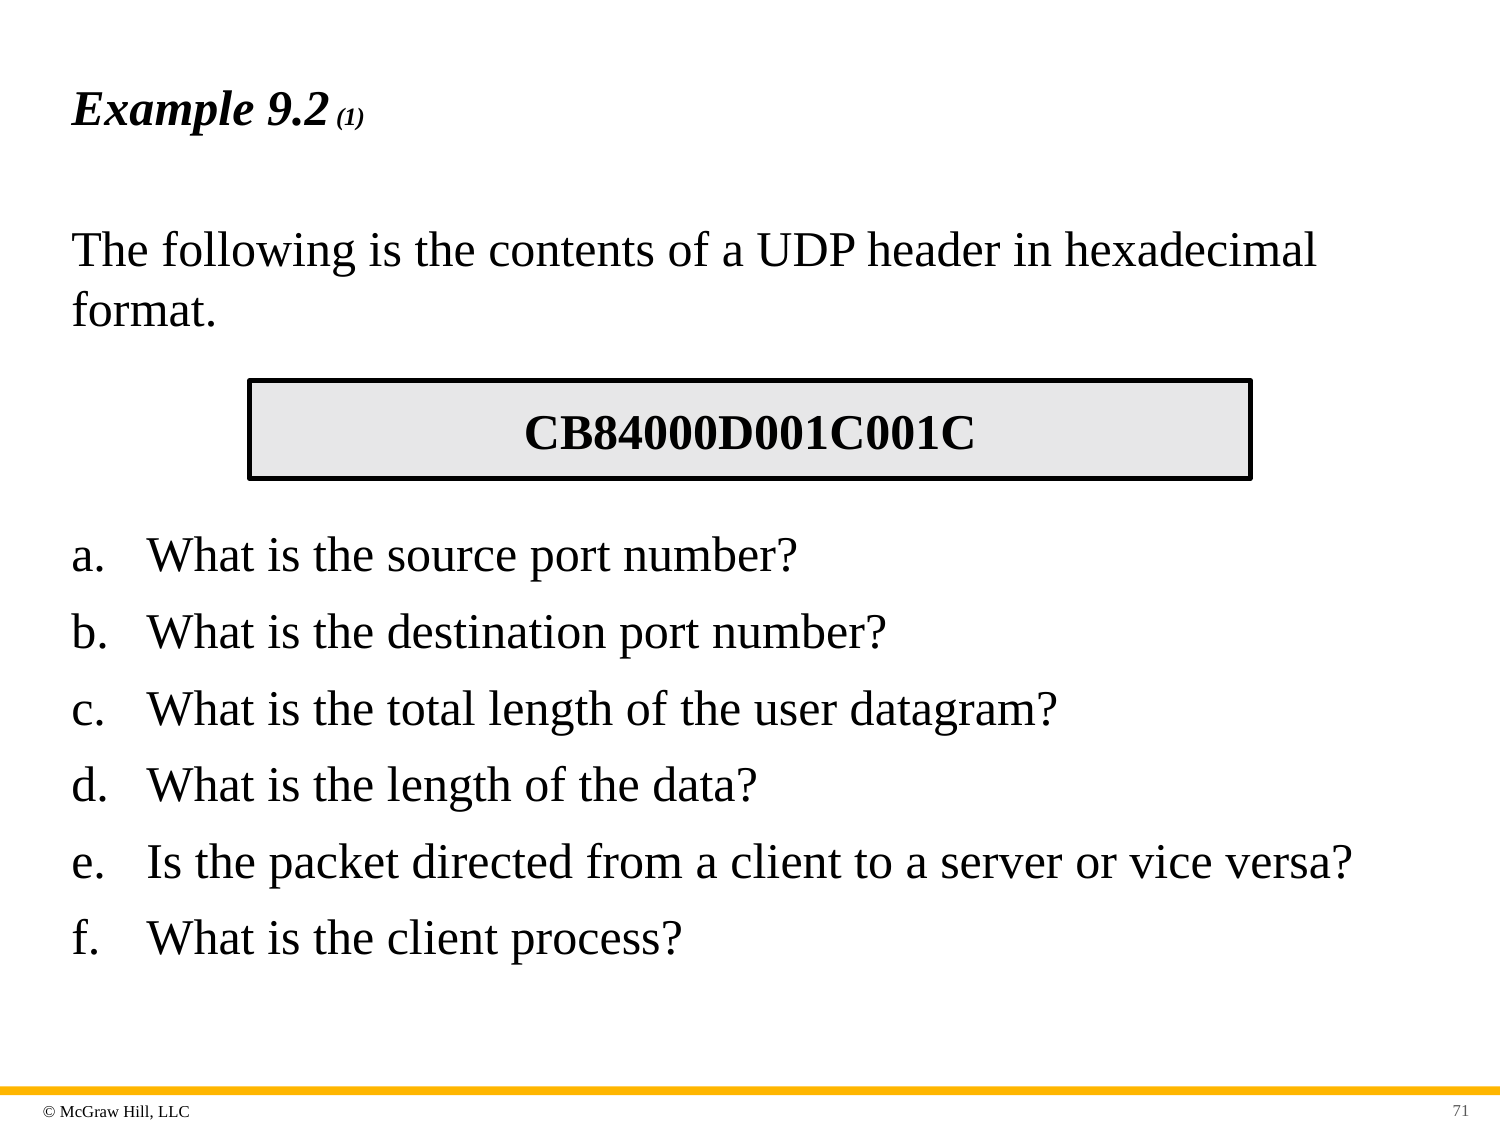

# Example 9.2 (1)
The following is the contents of a UDP header in hexadecimal format.
CB84000D001C001C
What is the source port number?
What is the destination port number?
What is the total length of the user datagram?
What is the length of the data?
Is the packet directed from a client to a server or vice versa?
What is the client process?
71